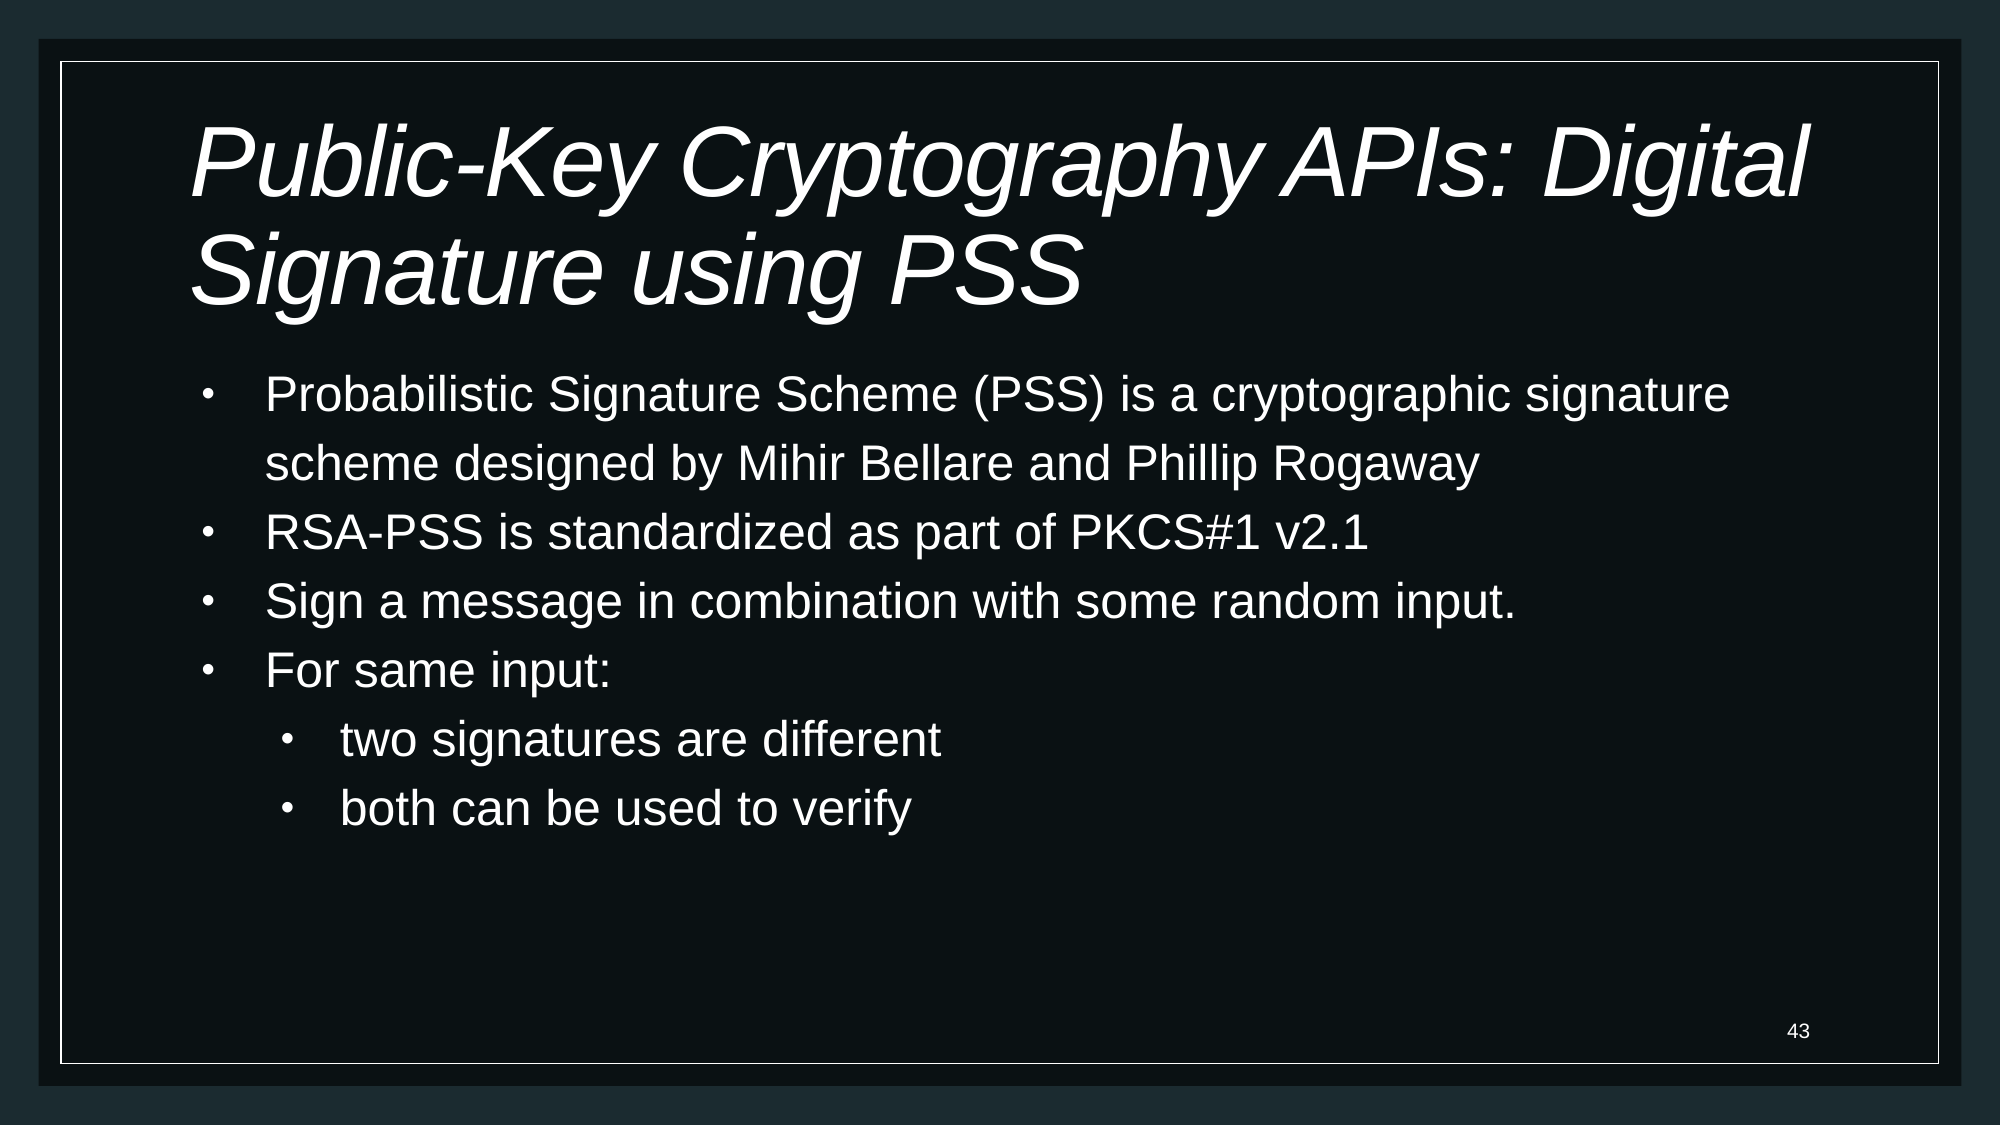

# Public-Key Cryptography APIs: Digital Signature using PSS
Probabilistic Signature Scheme (PSS) is a cryptographic signature scheme designed by Mihir Bellare and Phillip Rogaway
RSA-PSS is standardized as part of PKCS#1 v2.1
Sign a message in combination with some random input.
For same input:
two signatures are different
both can be used to verify

43